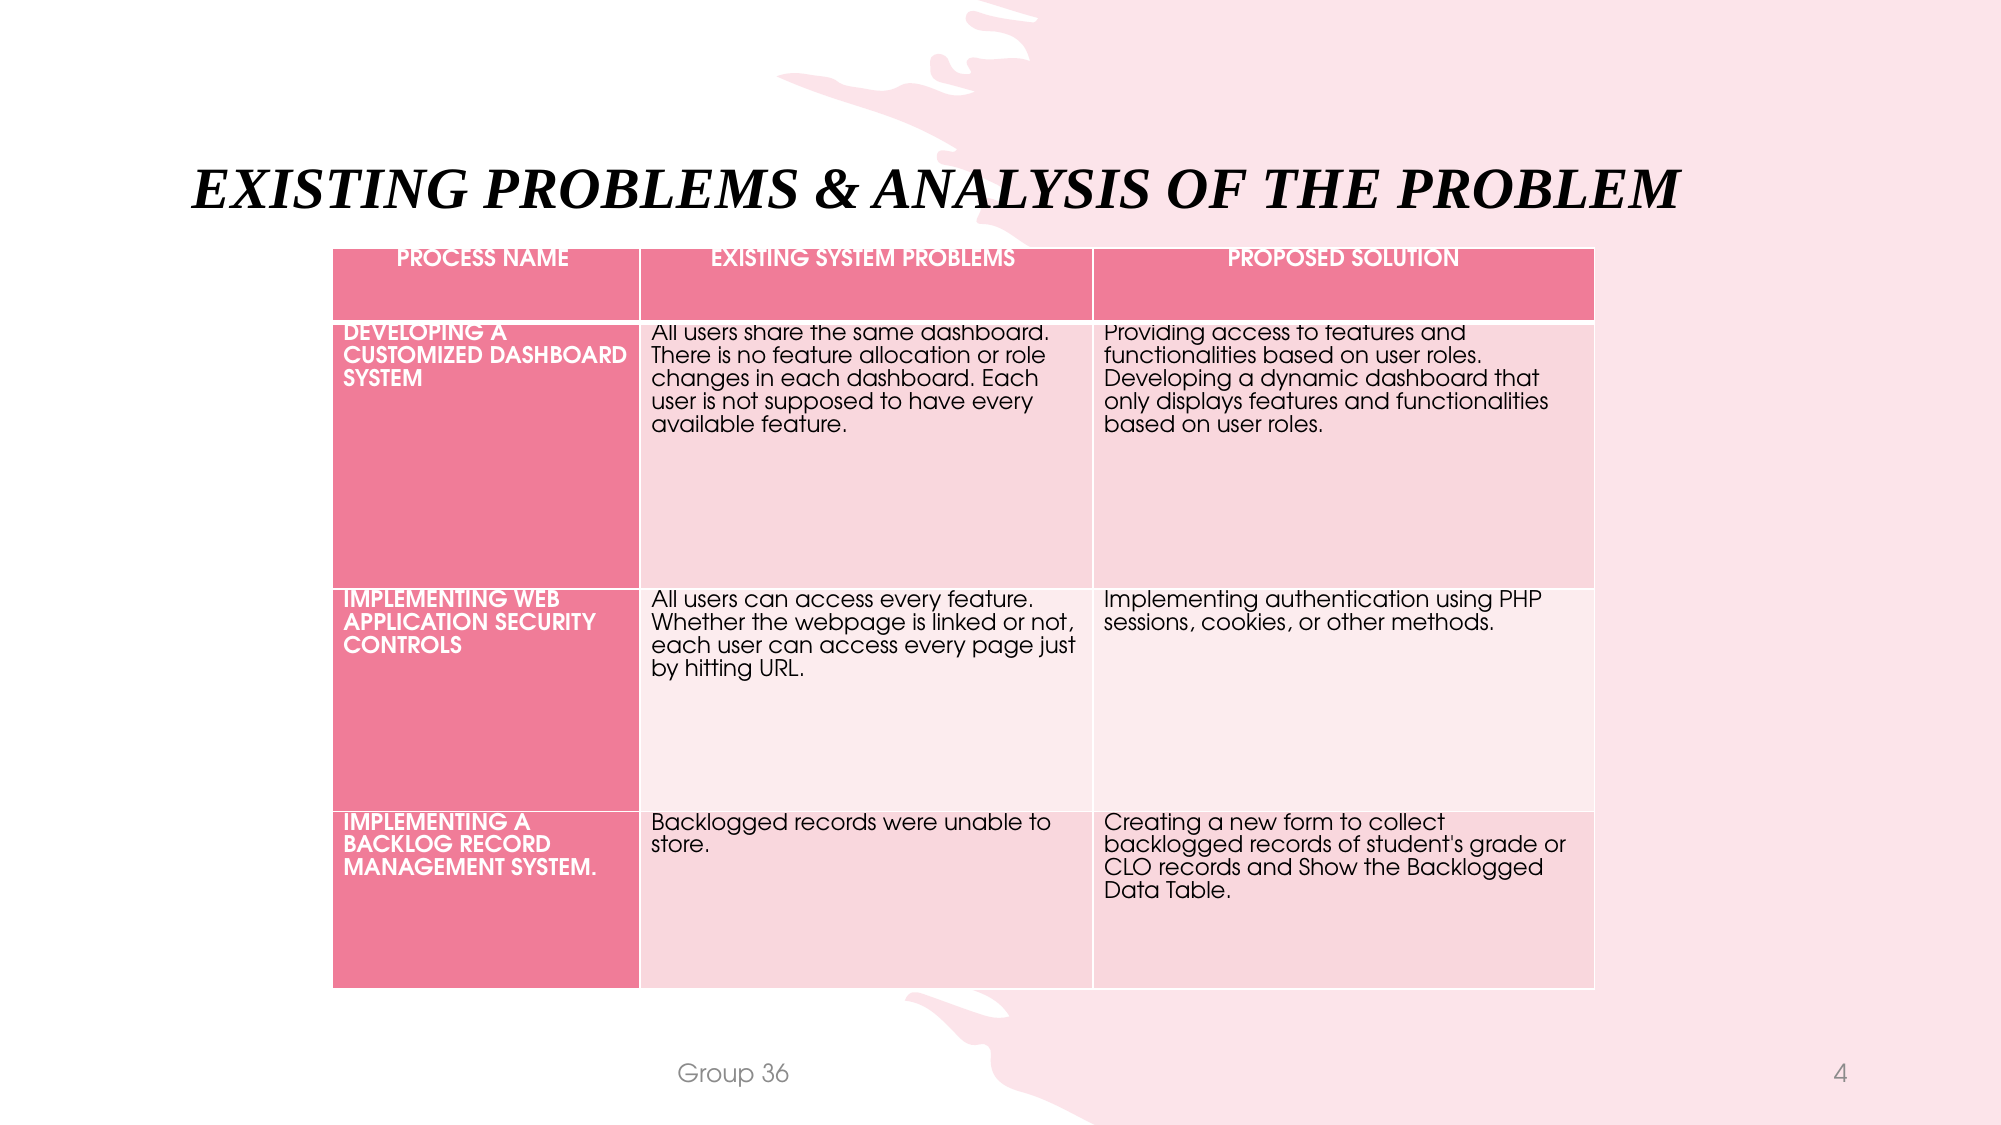

# EXISTING PROBLEMS & ANALYSIS OF THE PROBLEM
| Process Name | Existing System Problems | Proposed Solution |
| --- | --- | --- |
| Developing a Customized Dashboard System | All users share the same dashboard. There is no feature allocation or role changes in each dashboard. Each user is not supposed to have every available feature. | Providing access to features and functionalities based on user roles. Developing a dynamic dashboard that only displays features and functionalities based on user roles. |
| Implementing Web Application Security Controls | All users can access every feature. Whether the webpage is linked or not, each user can access every page just by hitting URL. | Implementing authentication using PHP sessions, cookies, or other methods. |
| Implementing a Backlog Record Management System. | Backlogged records were unable to store. | Creating a new form to collect backlogged records of student's grade or CLO records and Show the Backlogged Data Table. |
Group 36
4